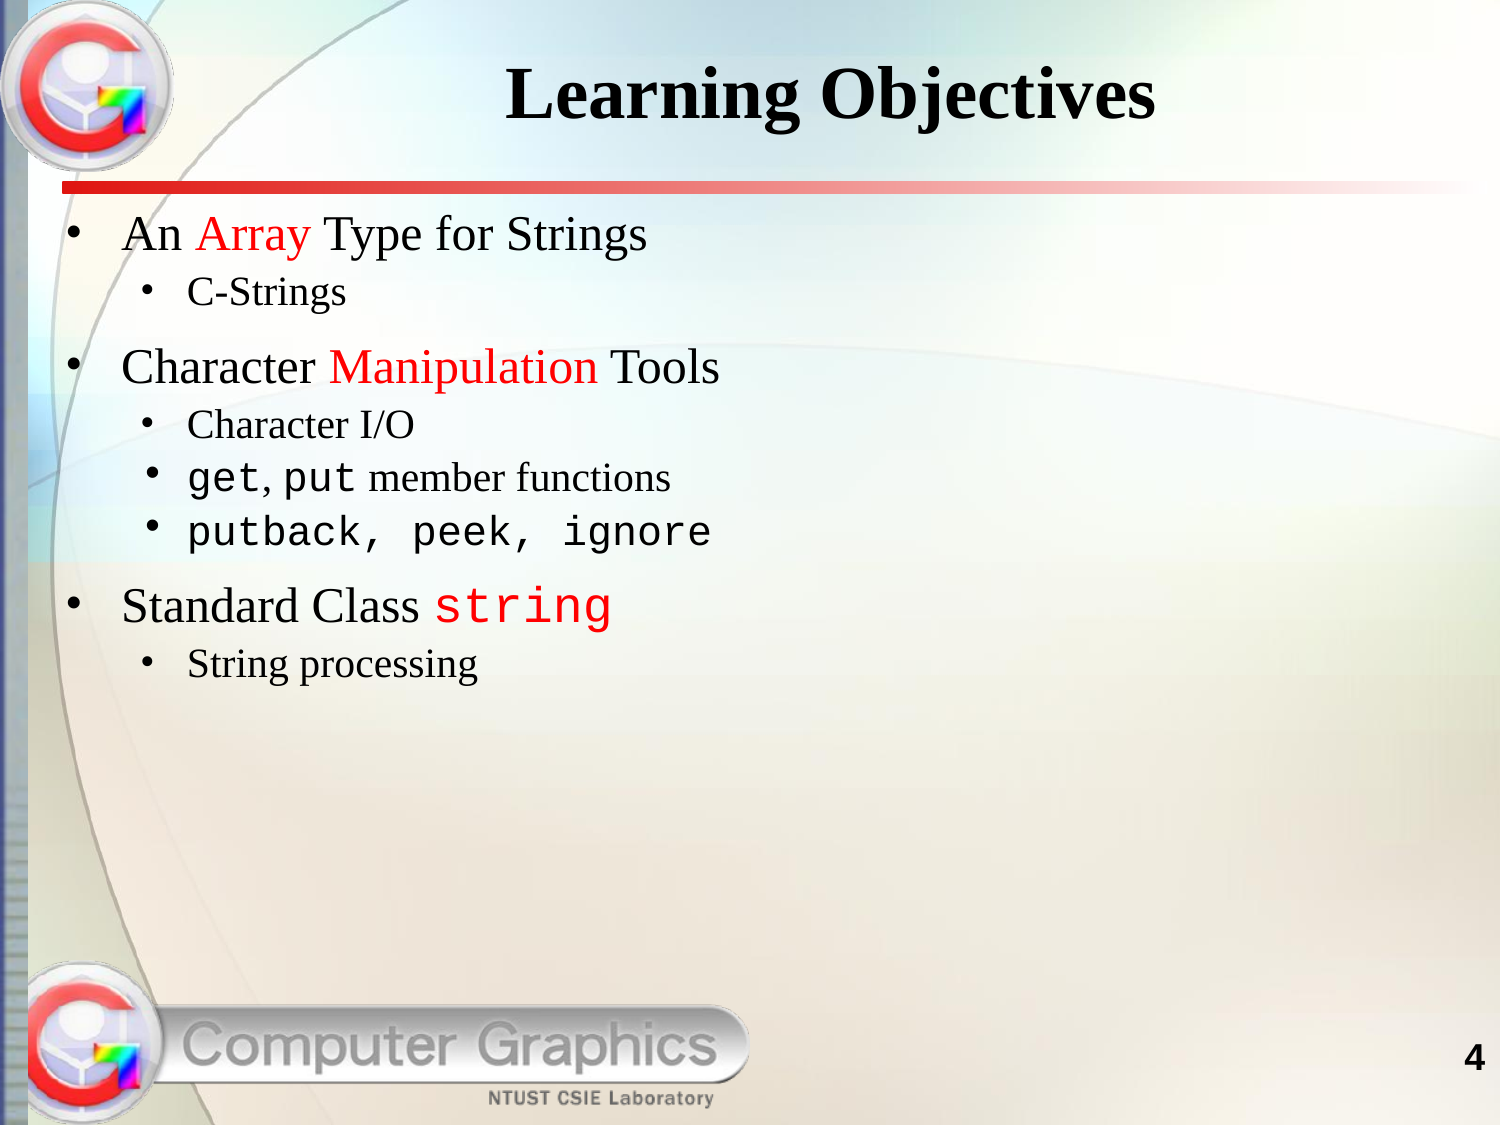

# Learning Objectives
An Array Type for Strings
C-Strings
Character Manipulation Tools
Character I/O
get, put member functions
putback, peek, ignore
Standard Class string
String processing
4